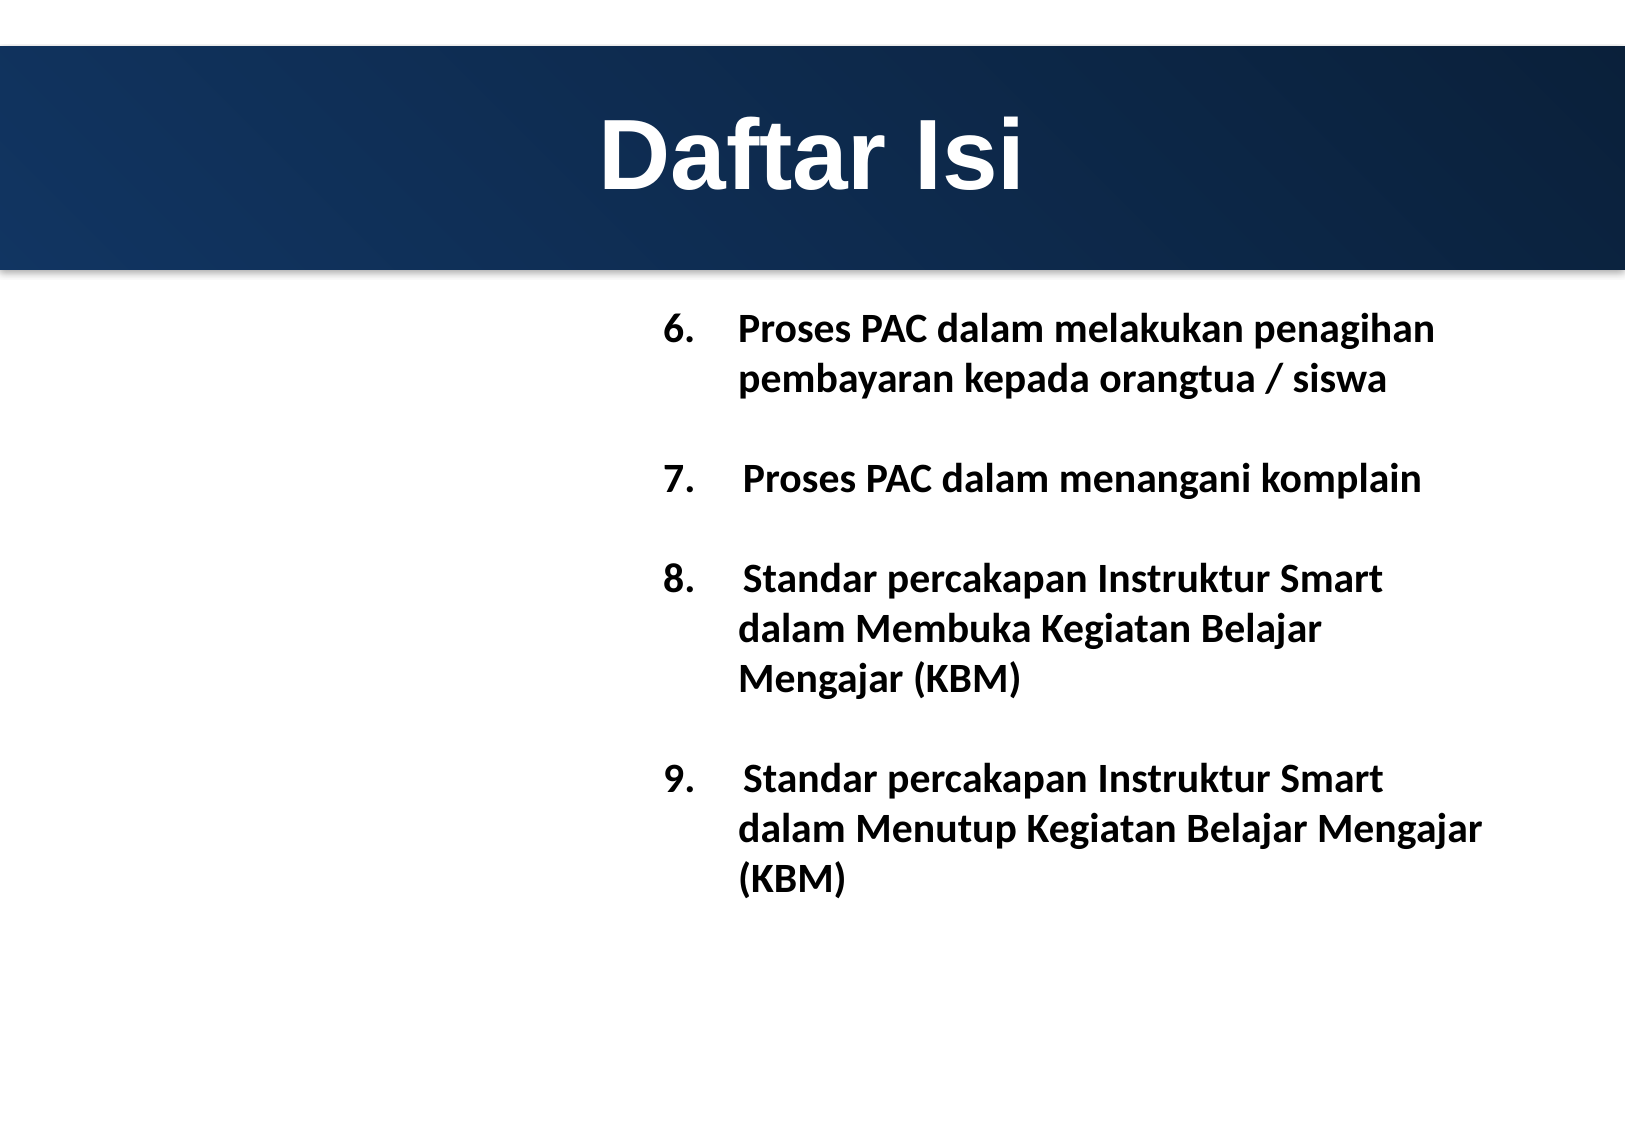

Daftar Isi
Proses PAC dalam melakukan penagihan pembayaran kepada orangtua / siswa

7.     Proses PAC dalam menangani komplain

8.     Standar percakapan Instruktur Smart dalam Membuka Kegiatan Belajar Mengajar (KBM)

9.     Standar percakapan Instruktur Smart dalam Menutup Kegiatan Belajar Mengajar (KBM)